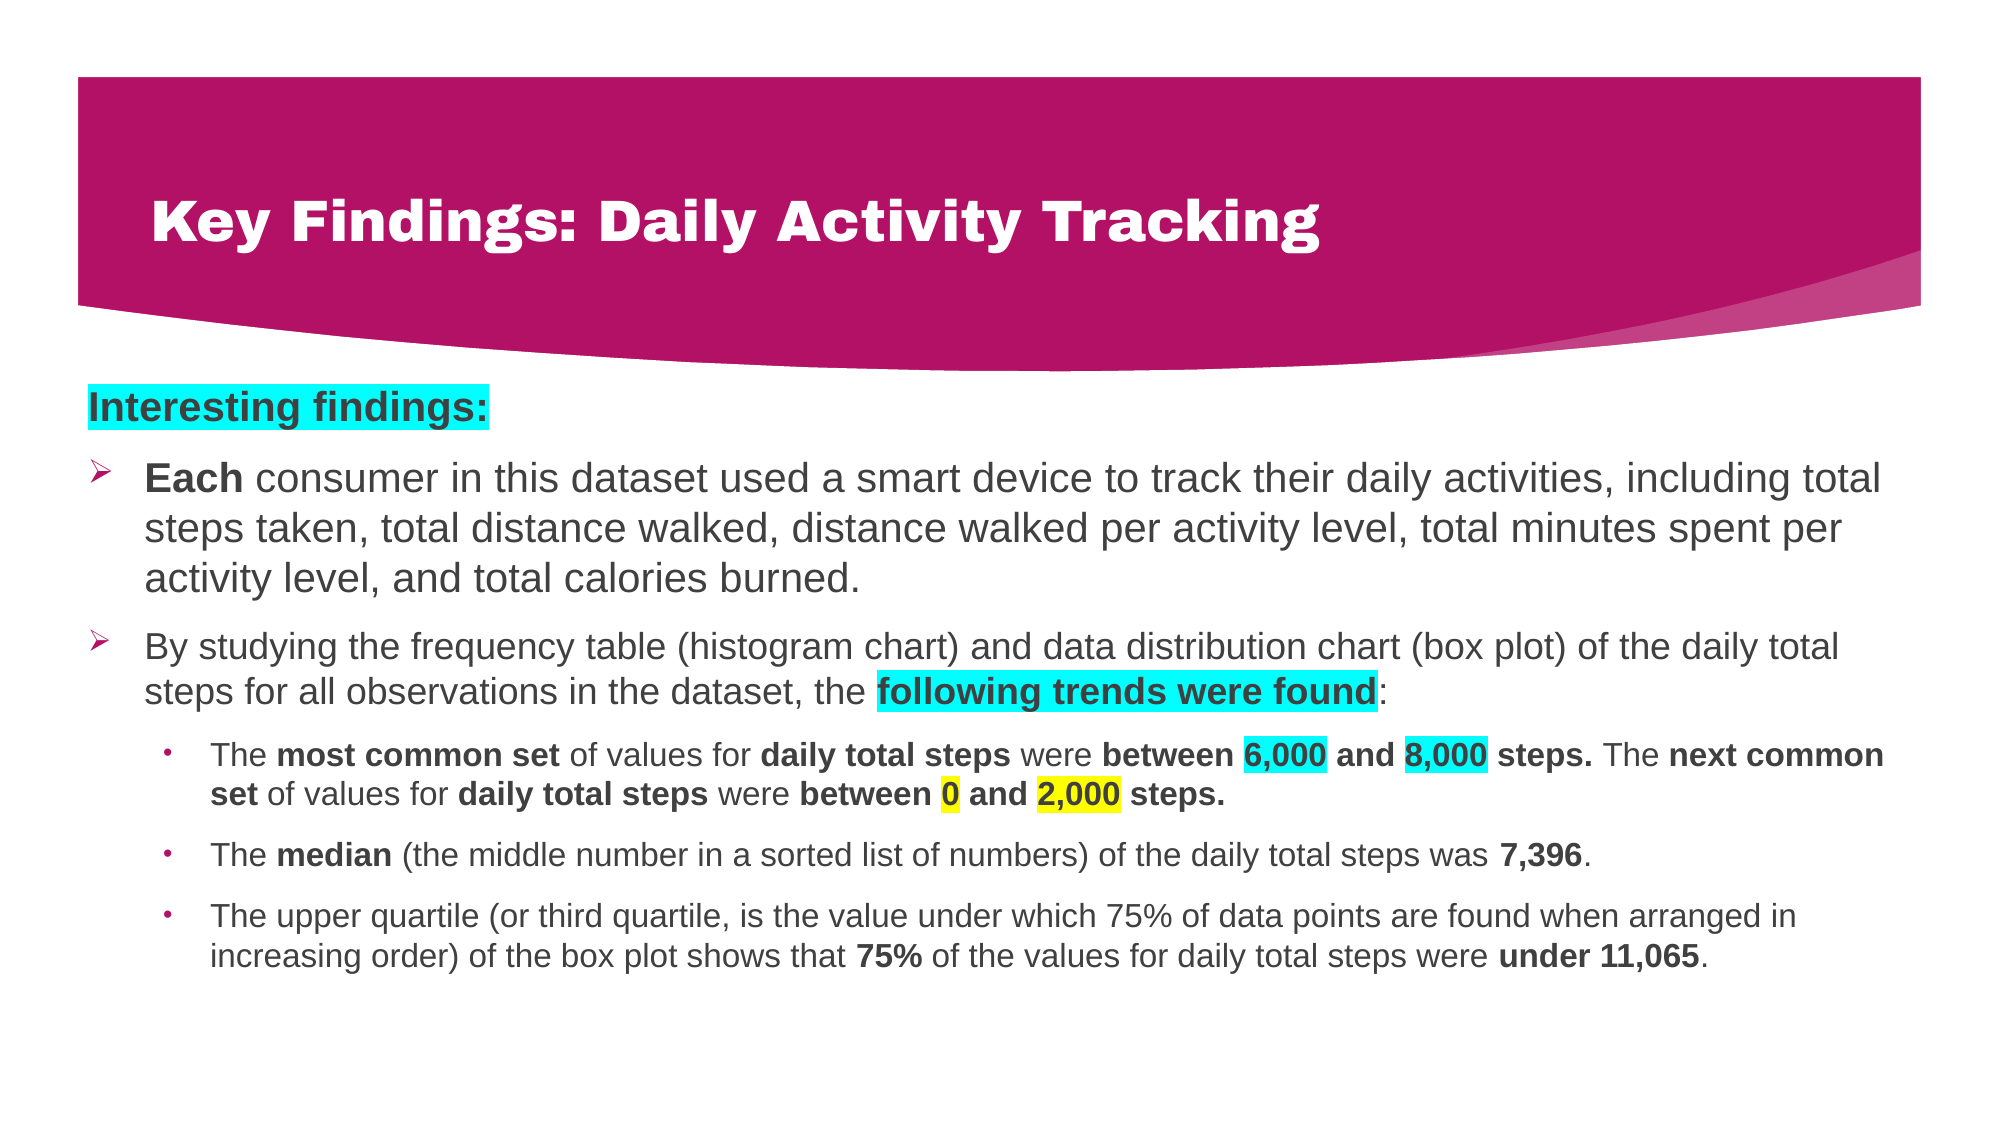

# Key Findings: Daily Activity Tracking

Interesting findings:
Each consumer in this dataset used a smart device to track their daily activities, including total steps taken, total distance walked, distance walked per activity level, total minutes spent per activity level, and total calories burned.
By studying the frequency table (histogram chart) and data distribution chart (box plot) of the daily total steps for all observations in the dataset, the following trends were found:
The most common set of values ​​for daily total steps were between 6,000 and 8,000 steps. The next common set of values for daily total steps were between 0 and 2,000 steps.
The median (the middle number in a sorted list of numbers) of the daily total steps was 7,396.
The upper quartile (or third quartile, is the value under which 75% of data points are found when arranged in increasing order) of the box plot shows that 75% of the values for daily total steps were under 11,065.